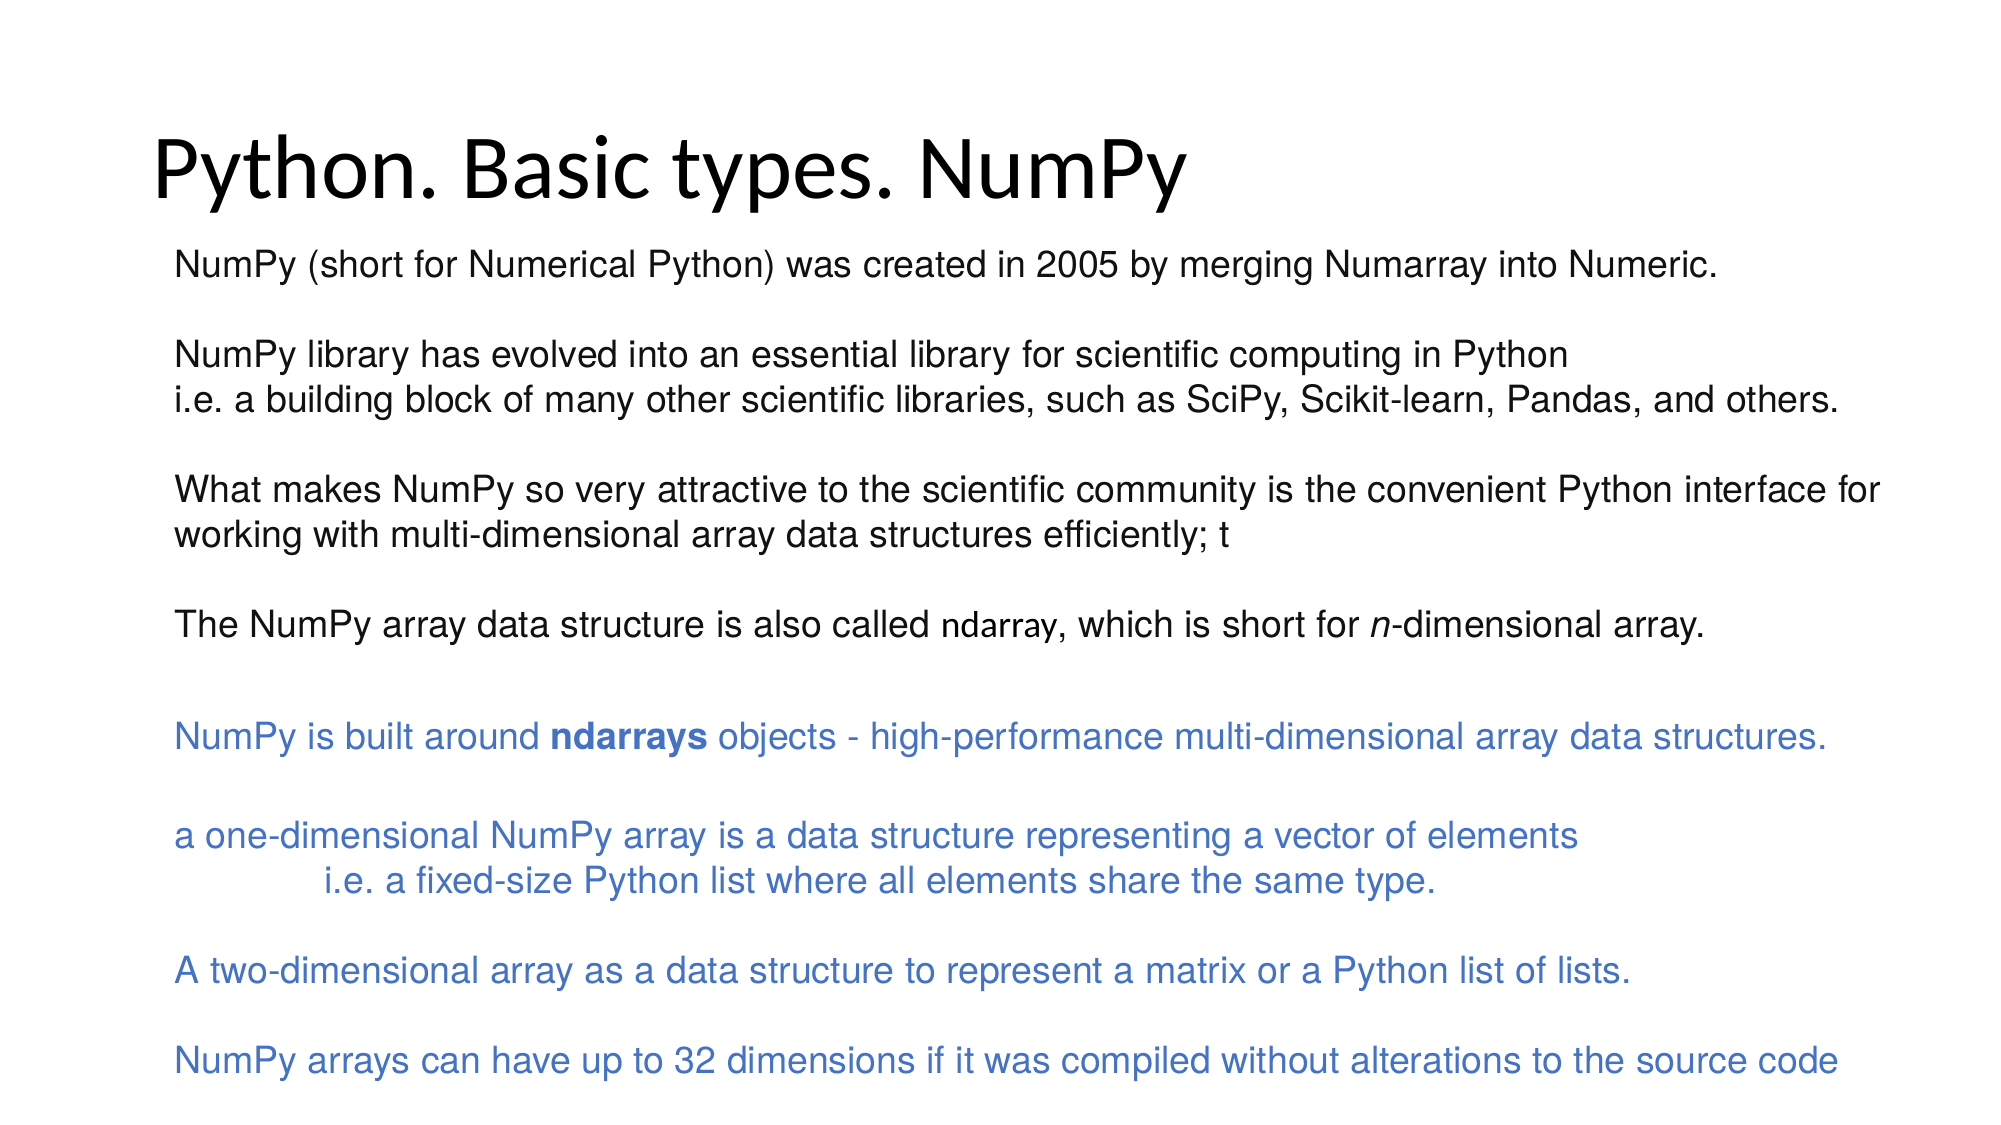

# Python. Basic types. NumPy
NumPy (short for Numerical Python) was created in 2005 by merging Numarray into Numeric.

NumPy library has evolved into an essential library for scientific computing in Python
i.e. a building block of many other scientific libraries, such as SciPy, Scikit-learn, Pandas, and others.

What makes NumPy so very attractive to the scientific community is the convenient Python interface for working with multi-dimensional array data structures efficiently; t

The NumPy array data structure is also called ndarray, which is short for n-dimensional array.
NumPy is built around ndarrays objects - high-performance multi-dimensional array data structures.

a one-dimensional NumPy array is a data structure representing a vector of elements
	i.e. a fixed-size Python list where all elements share the same type.

A two-dimensional array as a data structure to represent a matrix or a Python list of lists.

NumPy arrays can have up to 32 dimensions if it was compiled without alterations to the source code